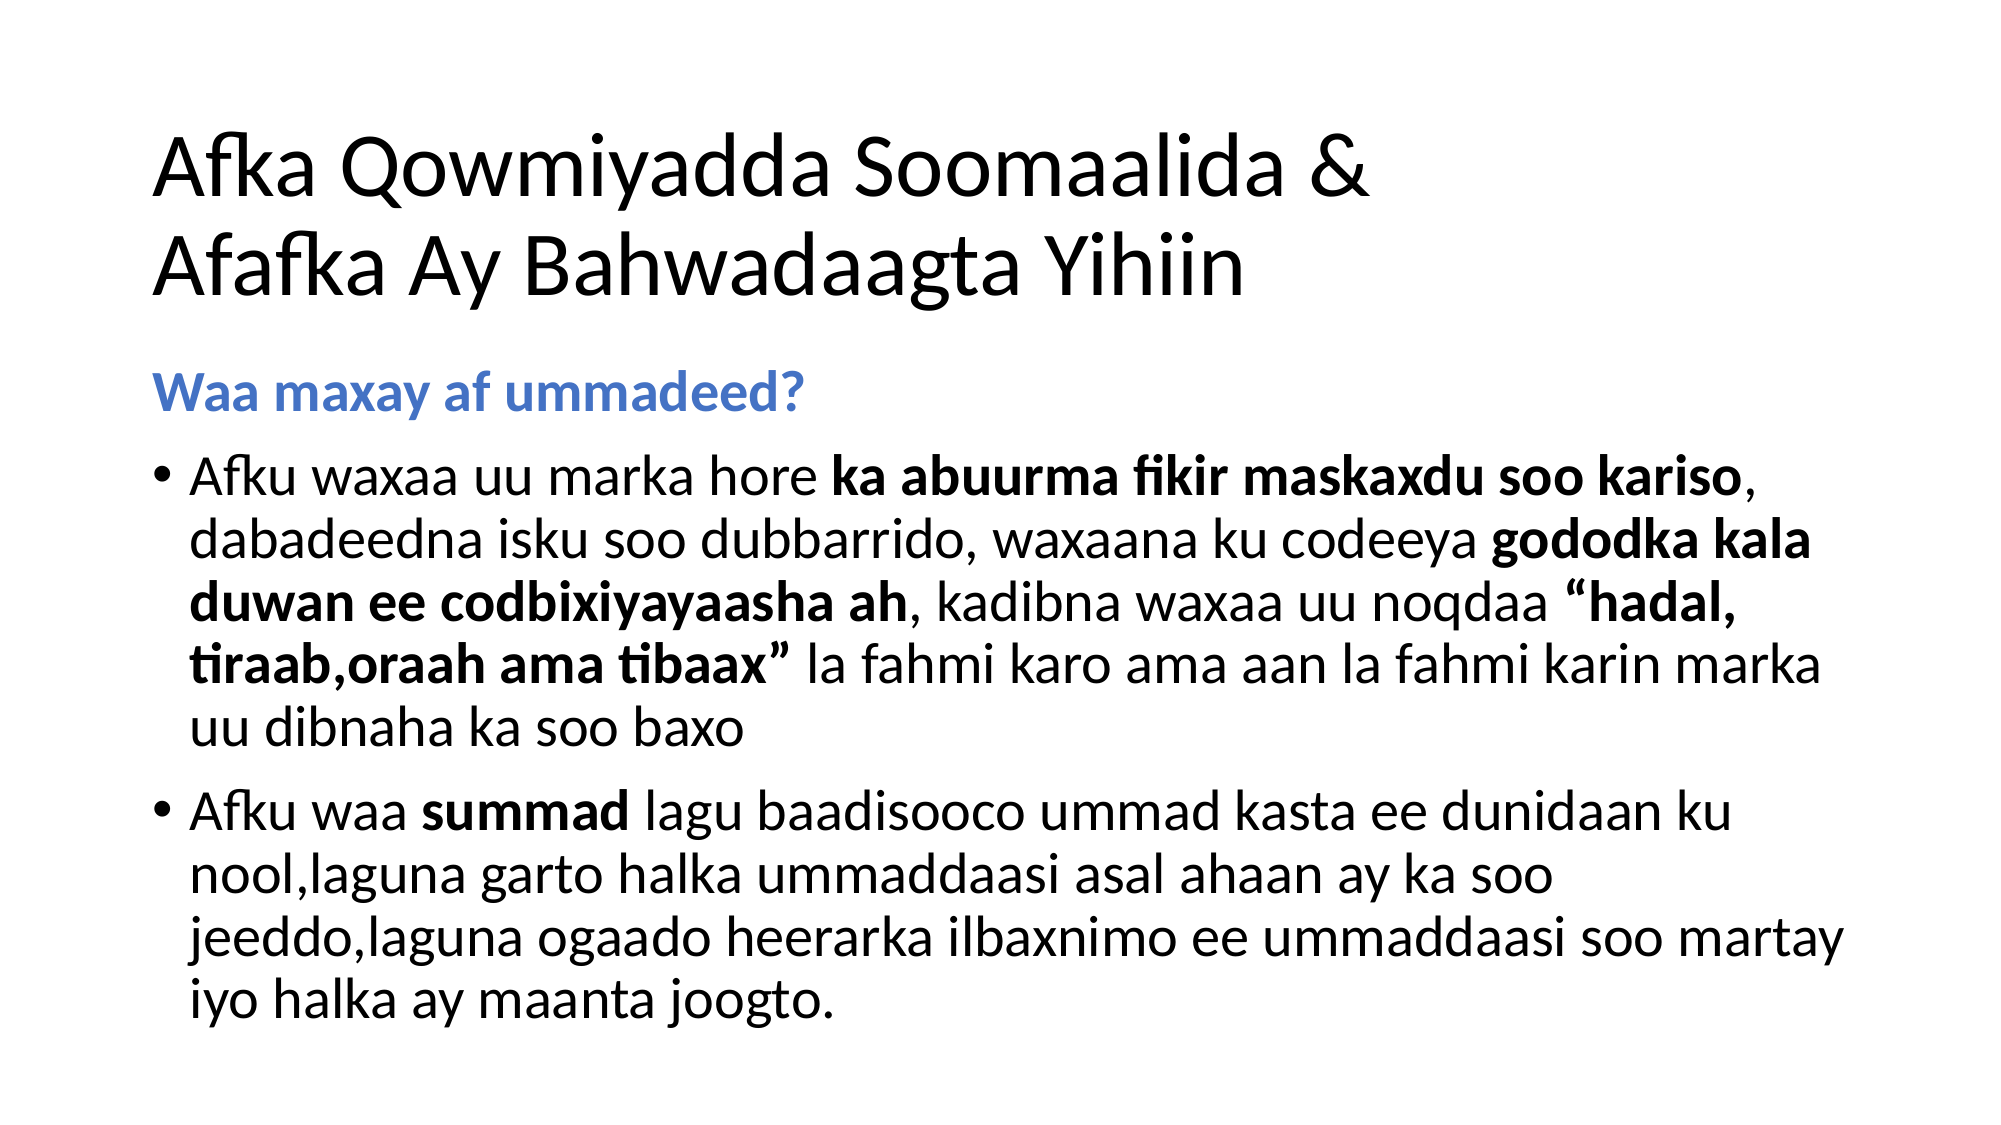

# Afka Qowmiyadda Soomaalida & Afafka Ay Bahwadaagta Yihiin
Waa maxay af ummadeed?
Afku waxaa uu marka hore ka abuurma fikir maskaxdu soo kariso, dabadeedna isku soo dubbarrido, waxaana ku codeeya gododka kala duwan ee codbixiyayaasha ah, kadibna waxaa uu noqdaa “hadal, tiraab,oraah ama tibaax” la fahmi karo ama aan la fahmi karin marka uu dibnaha ka soo baxo
Afku waa summad lagu baadisooco ummad kasta ee dunidaan ku nool,laguna garto halka ummaddaasi asal ahaan ay ka soo jeeddo,laguna ogaado heerarka ilbaxnimo ee ummaddaasi soo martay iyo halka ay maanta joogto.